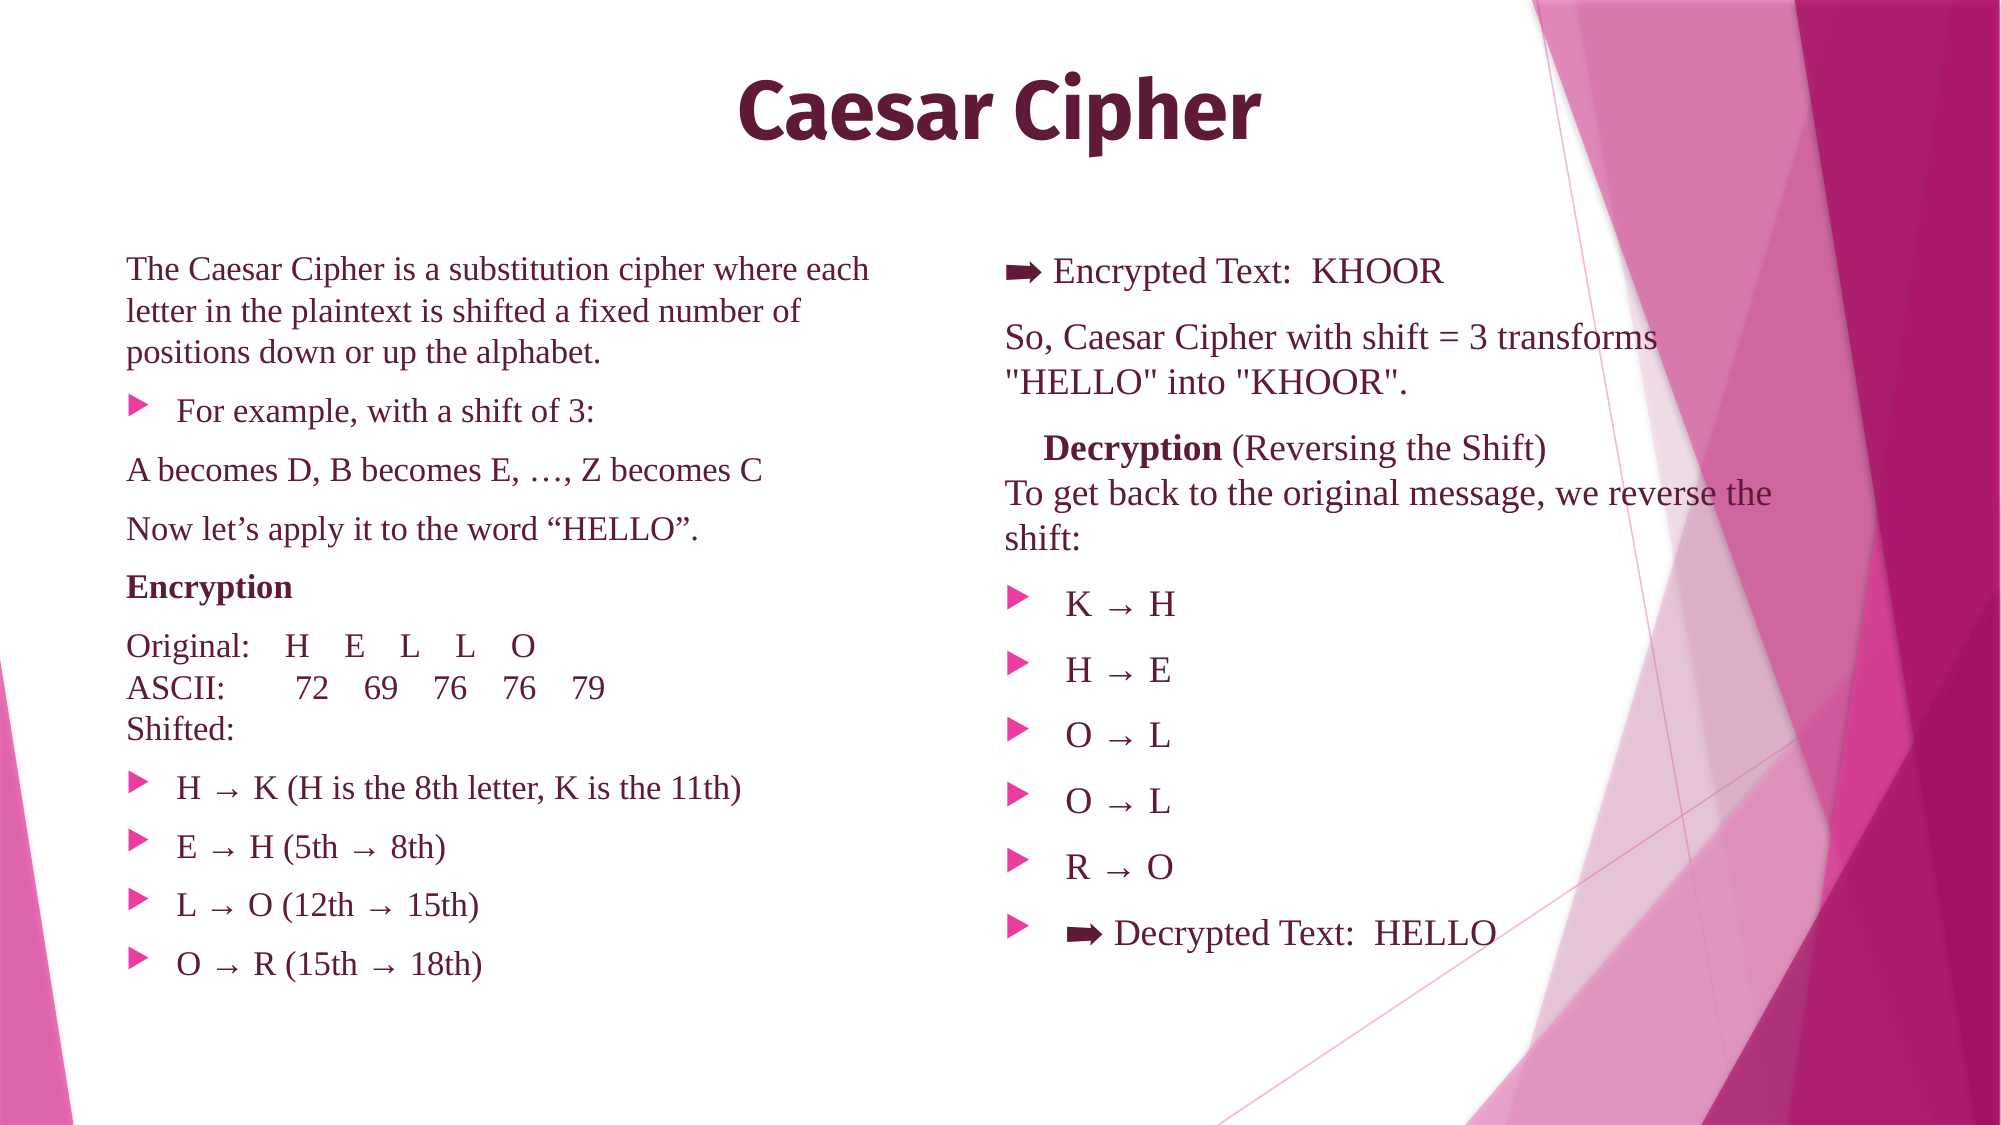

Caesar Cipher
The Caesar Cipher is a substitution cipher where each letter in the plaintext is shifted a fixed number of positions down or up the alphabet.
For example, with a shift of 3:
A becomes D, B becomes E, …, Z becomes C
Now let’s apply it to the word “HELLO”.
Encryption
Original: H E L L O
ASCII:  72 69 76 76 79
Shifted:
H → K (H is the 8th letter, K is the 11th)
E → H (5th → 8th)
L → O (12th → 15th)
O → R (15th → 18th)

➡ Encrypted Text: KHOOR
So, Caesar Cipher with shift = 3 transforms "HELLO" into "KHOOR".
🧾 Decryption (Reversing the Shift)
To get back to the original message, we reverse the shift:
K → H
H → E
O → L
O → L
R → O
➡ Decrypted Text: HELLO